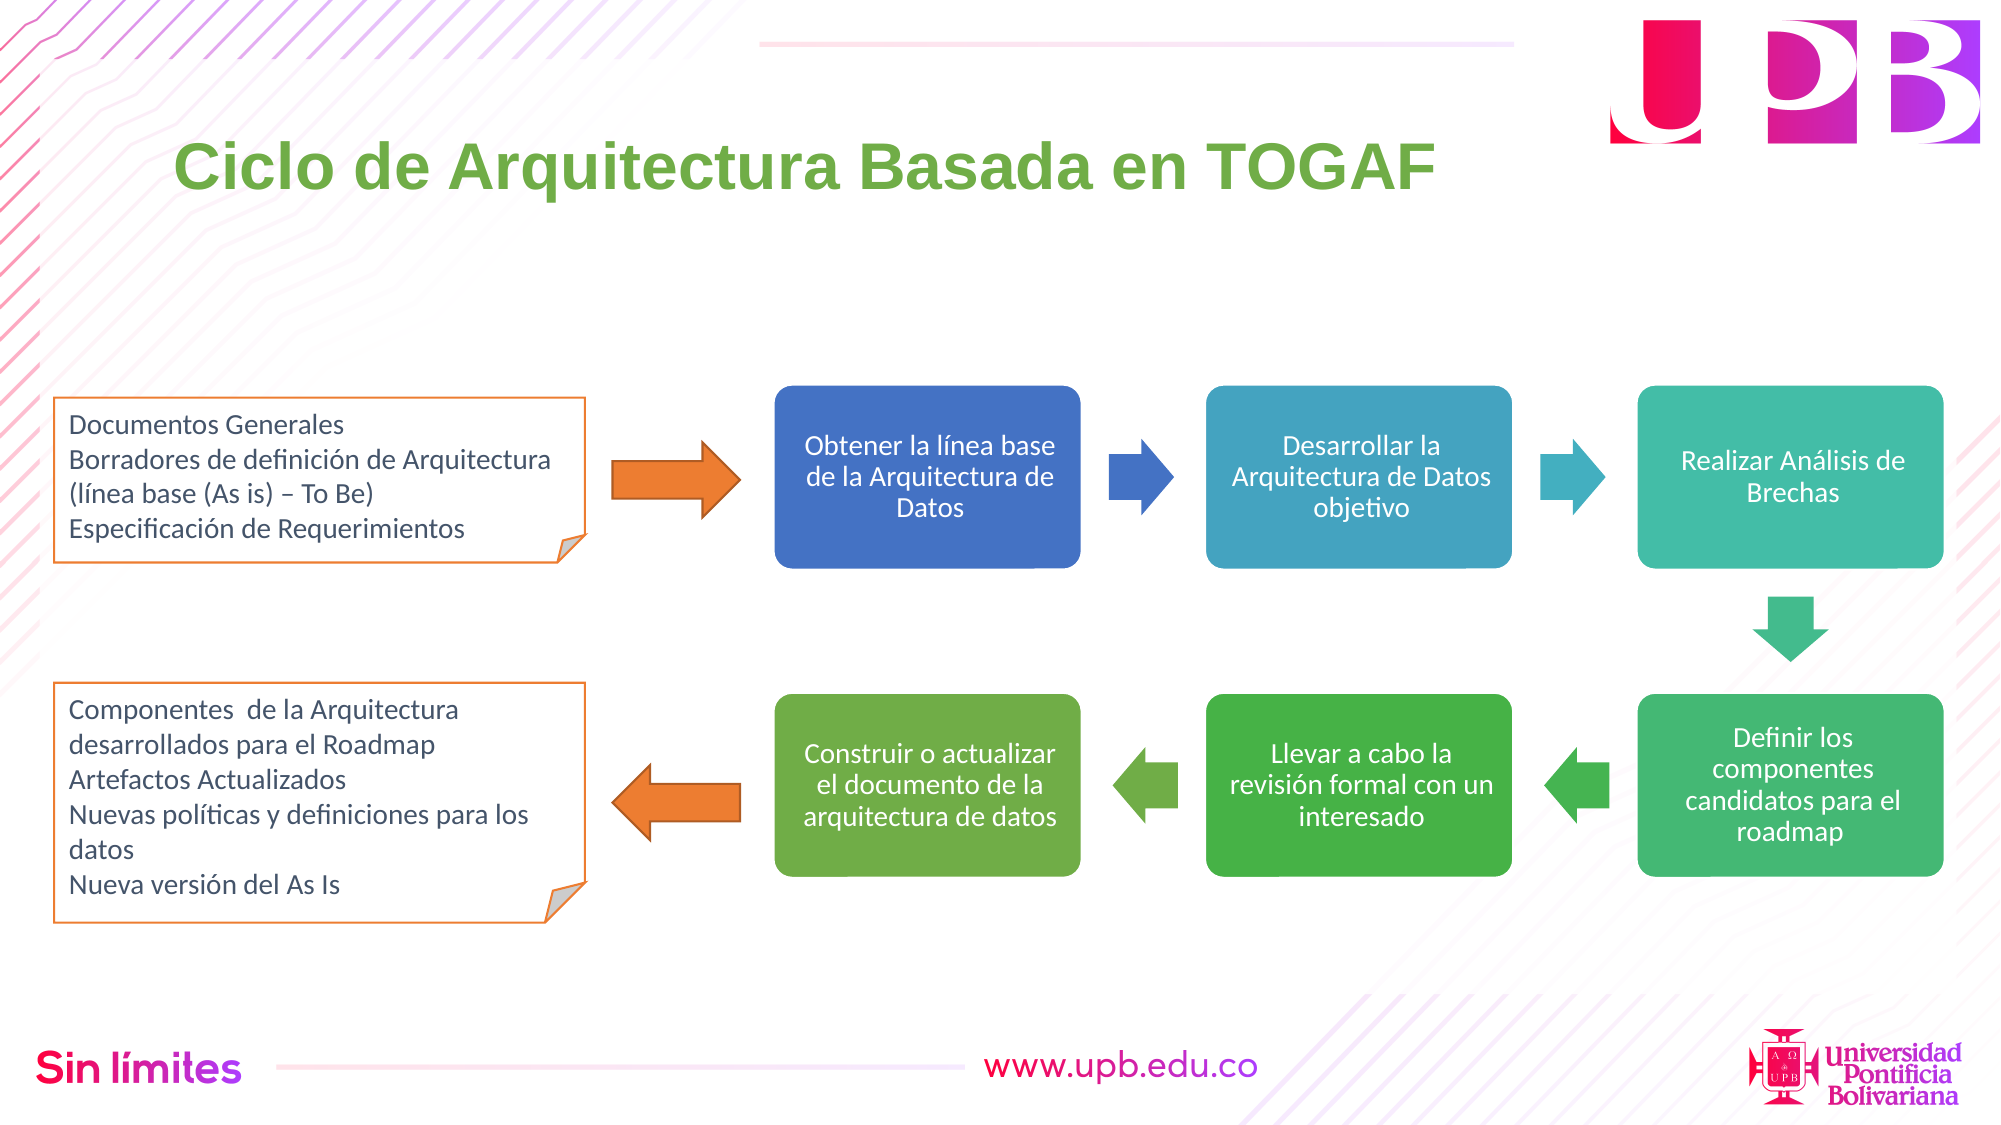

Ciclo de Arquitectura Basada en TOGAF
Obtener la línea base de la Arquitectura de Datos

Desarrollar la Arquitectura de Datos objetivo

Realizar Análisis de Brechas

Definir los componentes candidatos para el roadmap

Llevar a cabo la revisión formal con un interesado

Construir o actualizar el documento de la arquitectura de datos
Documentos Generales
Borradores de definición de Arquitectura
(línea base (As is) – To Be)
Especificación de Requerimientos

Componentes  de la Arquitectura desarrollados para el Roadmap
Artefactos Actualizados
Nuevas políticas y definiciones para los datos
Nueva versión del As Is